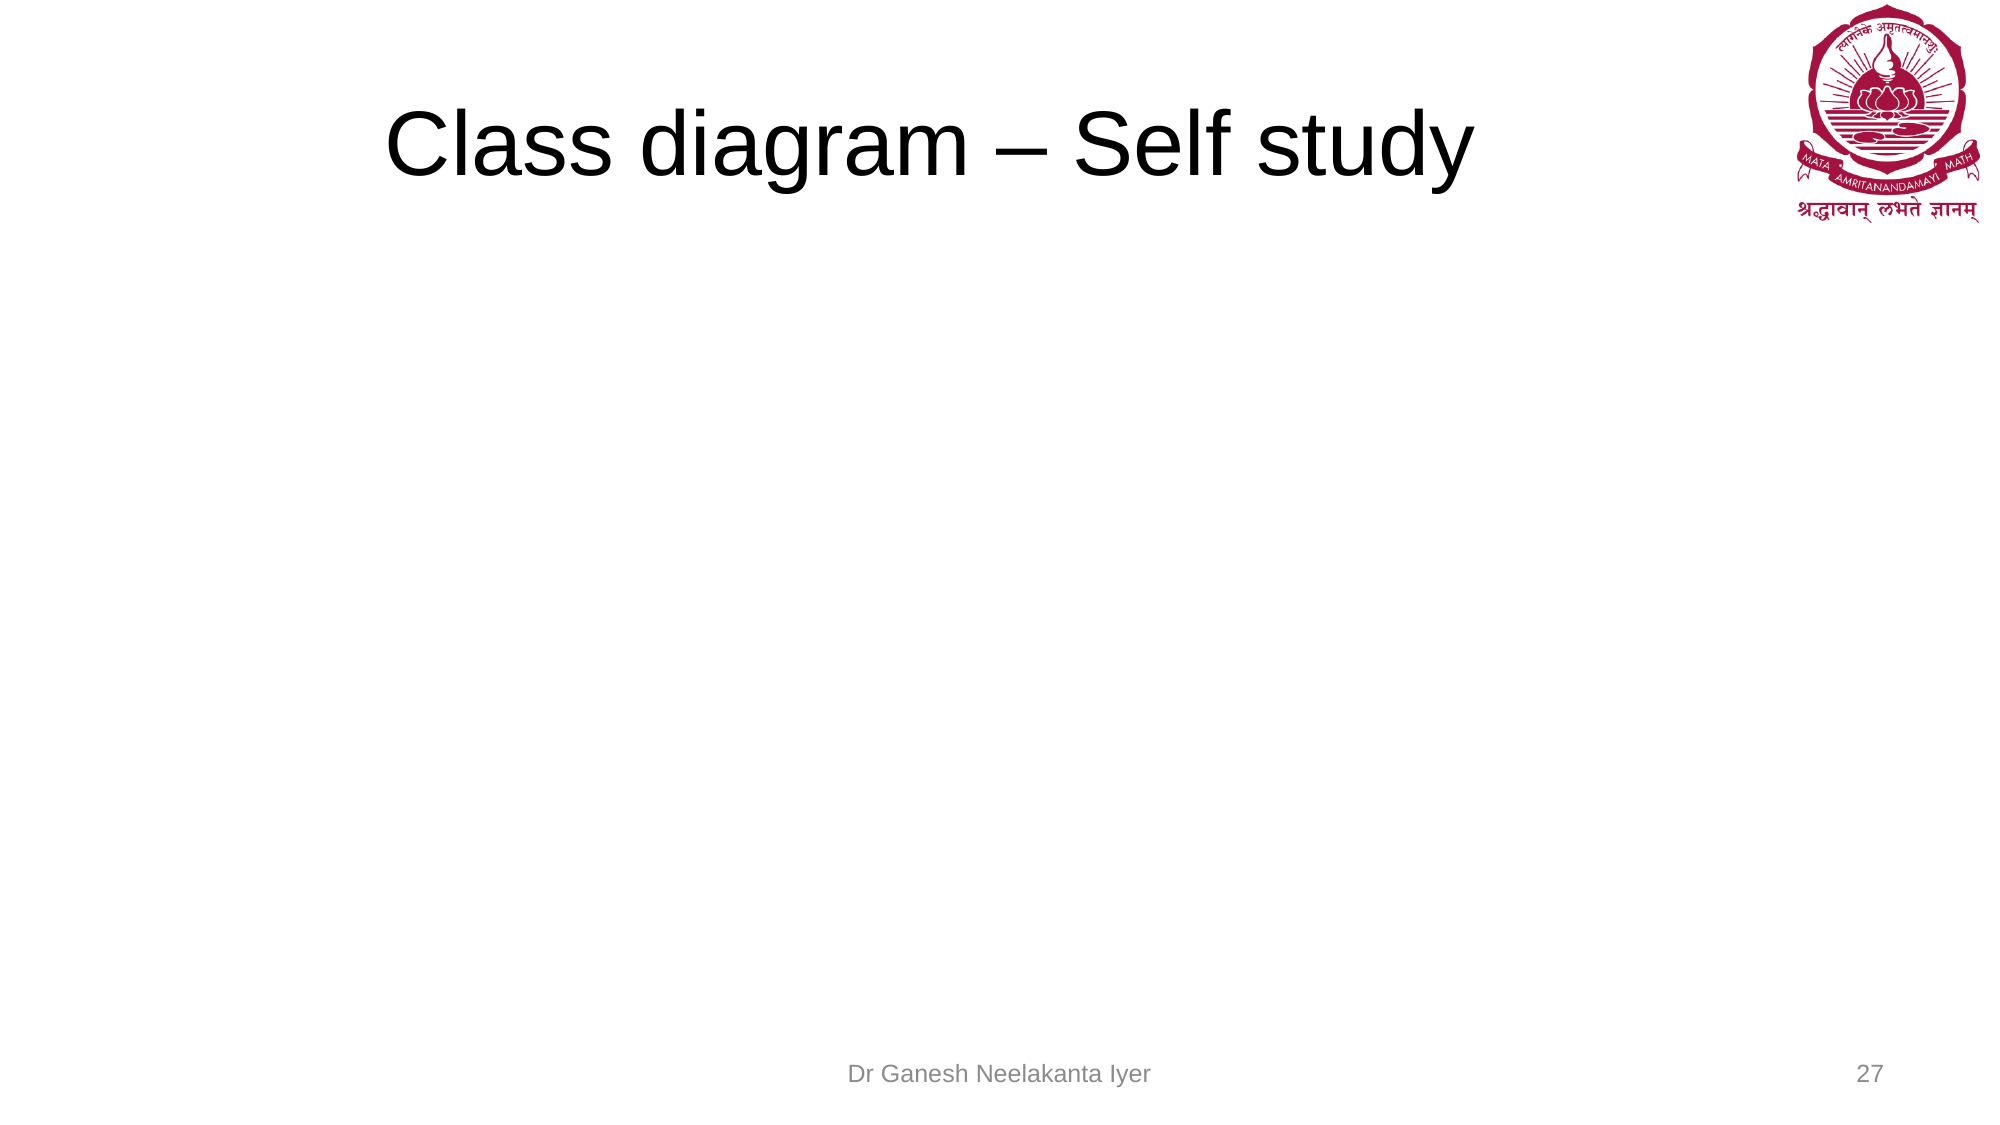

# Class diagram – Self study

Dr Ganesh Neelakanta Iyer
27